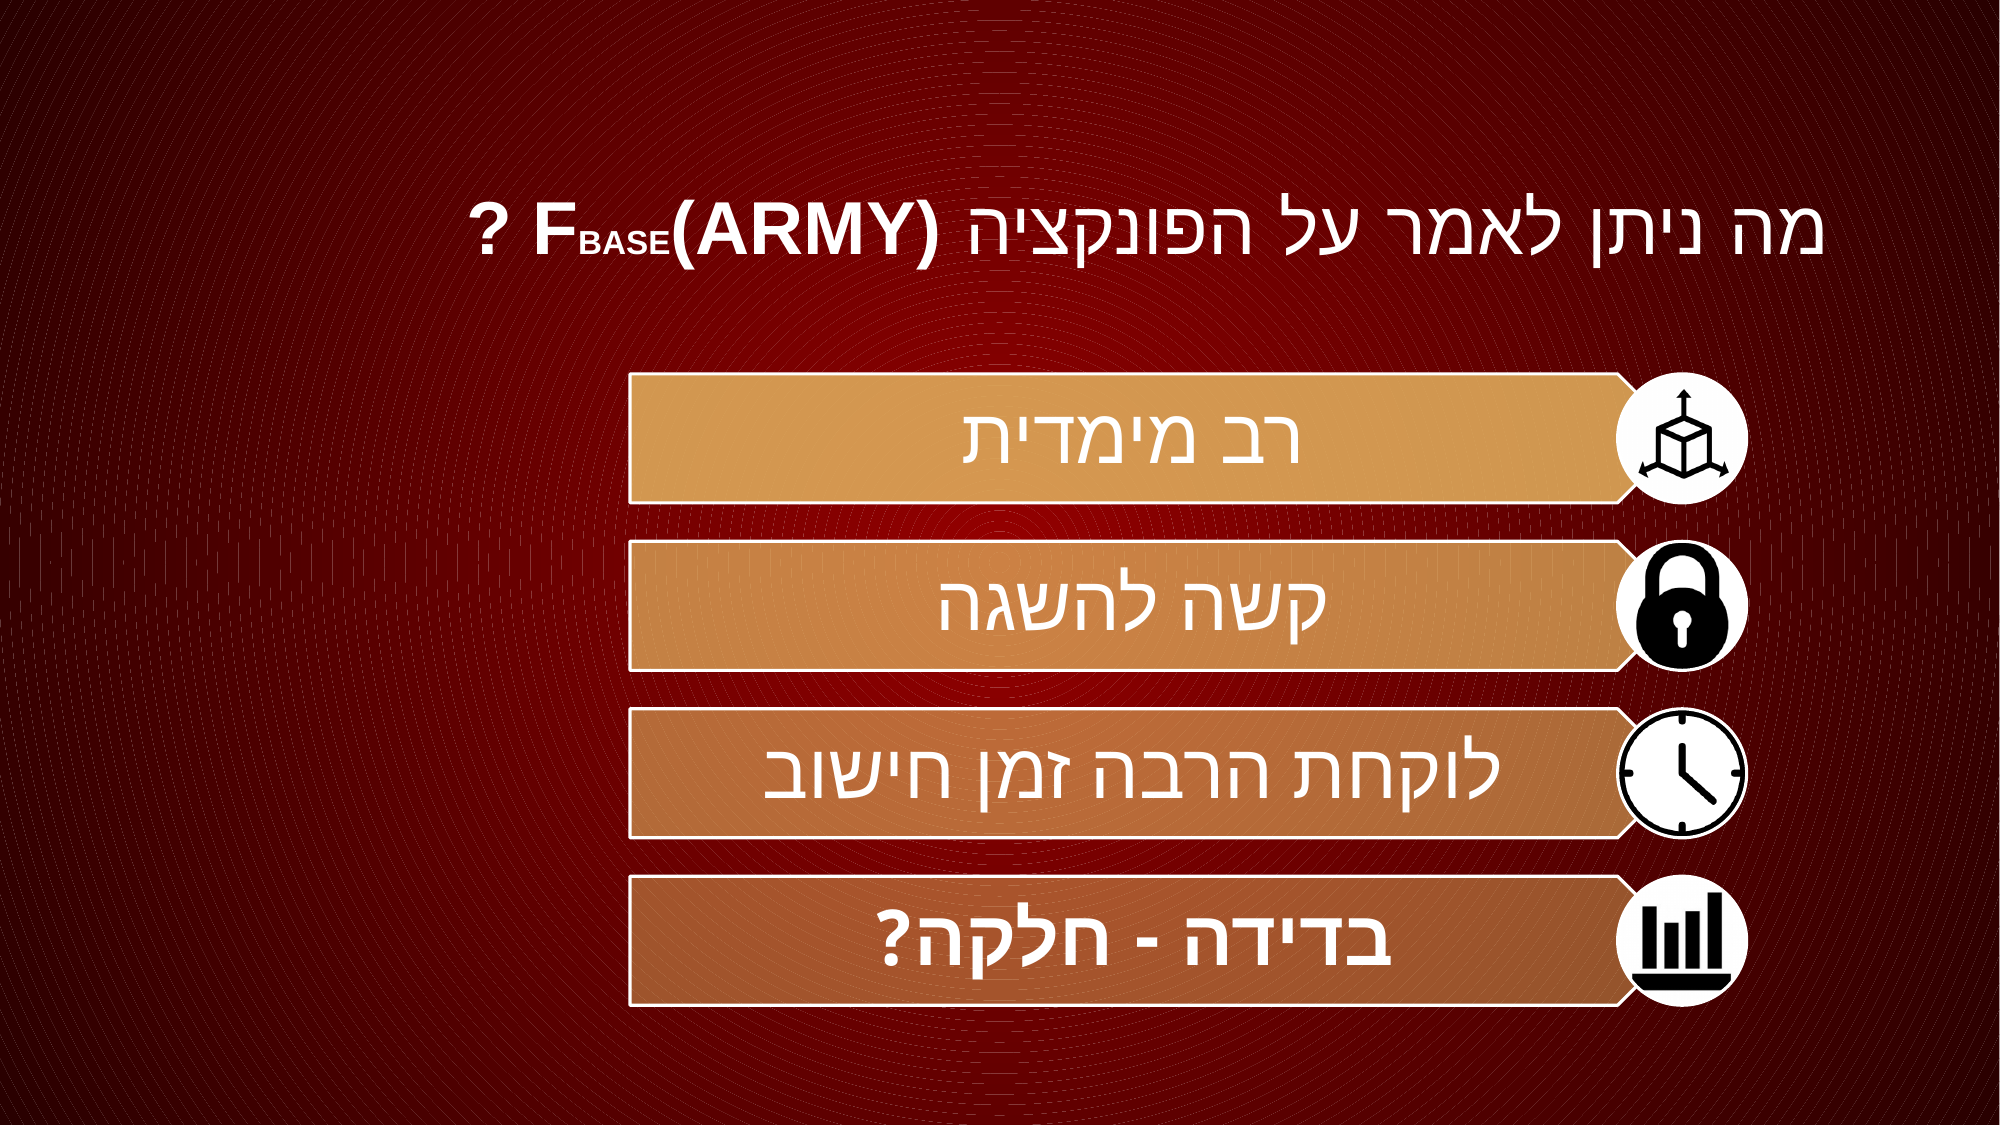

# מה ניתן לאמר על הפונקציה Fbase(army) ?
רב מימדית
קשה להשגה
לוקחת הרבה זמן חישוב
בדידה - חלקה?